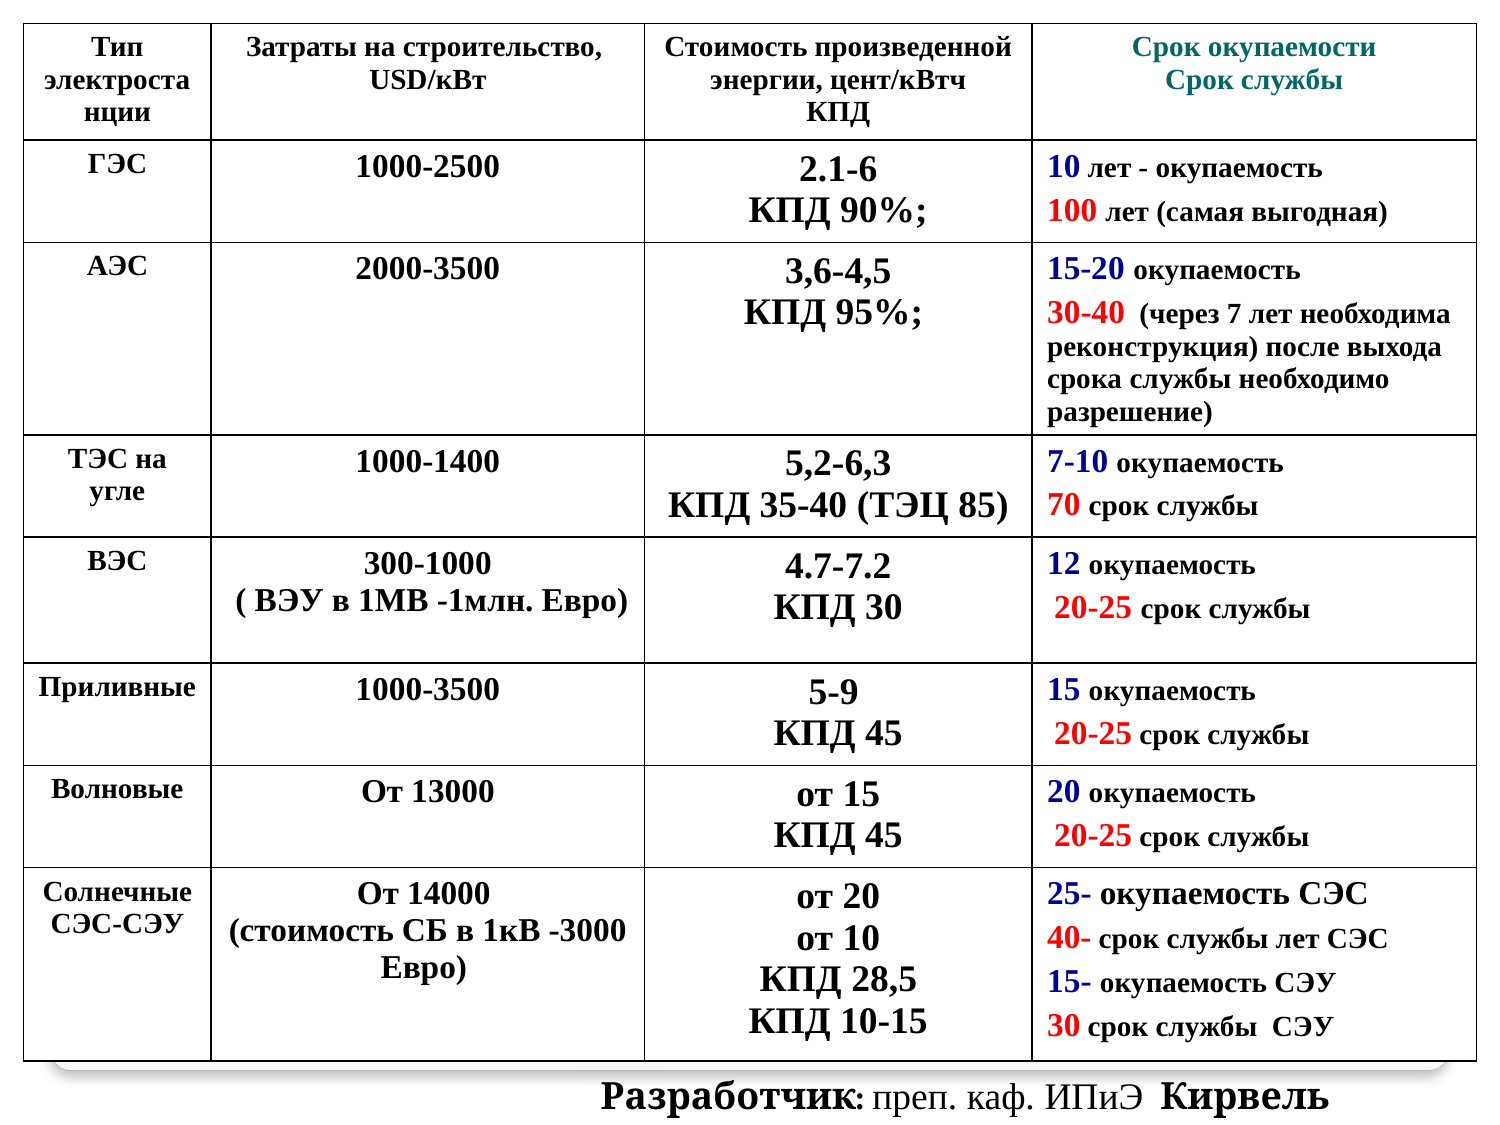

| Тип электростанции | Затраты на строительство, USD/кВт | Стоимость произведенной энергии, цент/кВтч КПД | Срок окупаемости Срок службы |
| --- | --- | --- | --- |
| ГЭС | 1000-2500 | 2.1-6 КПД 90%; | 10 лет - окупаемость 100 лет (самая выгодная) |
| АЭС | 2000-3500 | 3,6-4,5 КПД 95%; | 15-20 окупаемость 30-40 (через 7 лет необходима реконструкция) после выхода срока службы необходимо разрешение) |
| ТЭС на угле | 1000-1400 | 5,2-6,3 КПД 35-40 (ТЭЦ 85) | 7-10 окупаемость 70 срок службы |
| ВЭС | 300-1000 ( ВЭУ в 1МВ -1млн. Евро) | 4.7-7.2 КПД 30 | 12 окупаемость 20-25 срок службы |
| Приливные | 1000-3500 | 5-9 КПД 45 | 15 окупаемость 20-25 срок службы |
| Волновые | От 13000 | от 15 КПД 45 | 20 окупаемость 20-25 срок службы |
| СолнечныеСЭС-СЭУ | От 14000 (стоимость СБ в 1кВ -3000 Евро) | от 20 от 10 КПД 28,5 КПД 10-15 | 25- окупаемость СЭС 40- срок службы лет СЭС 15- окупаемость СЭУ 30 срок службы СЭУ |
Разработчик: преп. каф. ИПиЭ  Кирвель П.И.